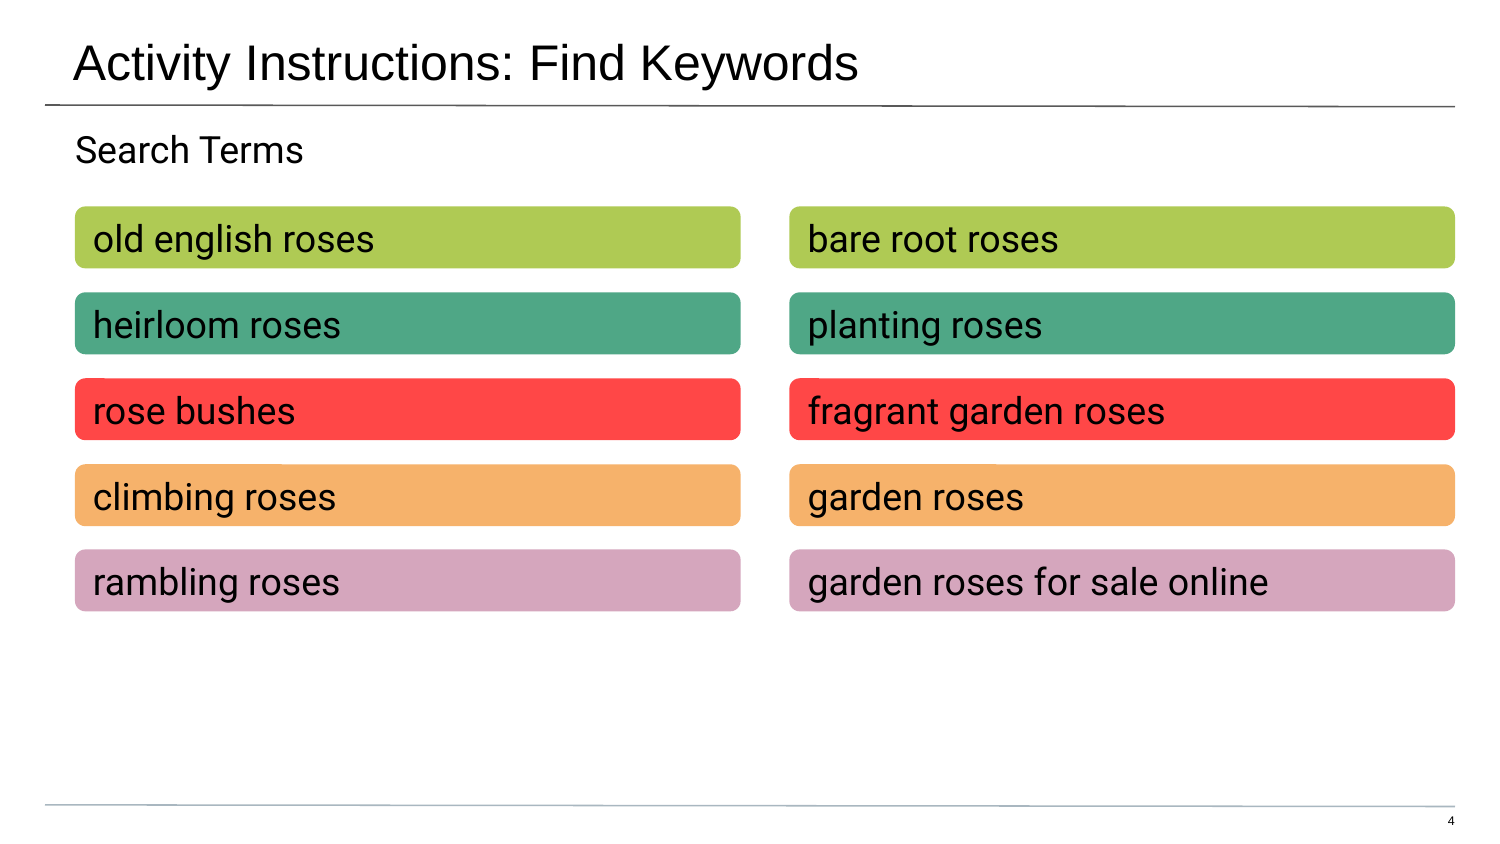

# Activity Instructions: Find Keywords

Search Terms
old english roses
bare root roses
heirloom roses
planting roses
rose bushes
fragrant garden roses
climbing roses
garden roses
rambling roses
garden roses for sale online
4